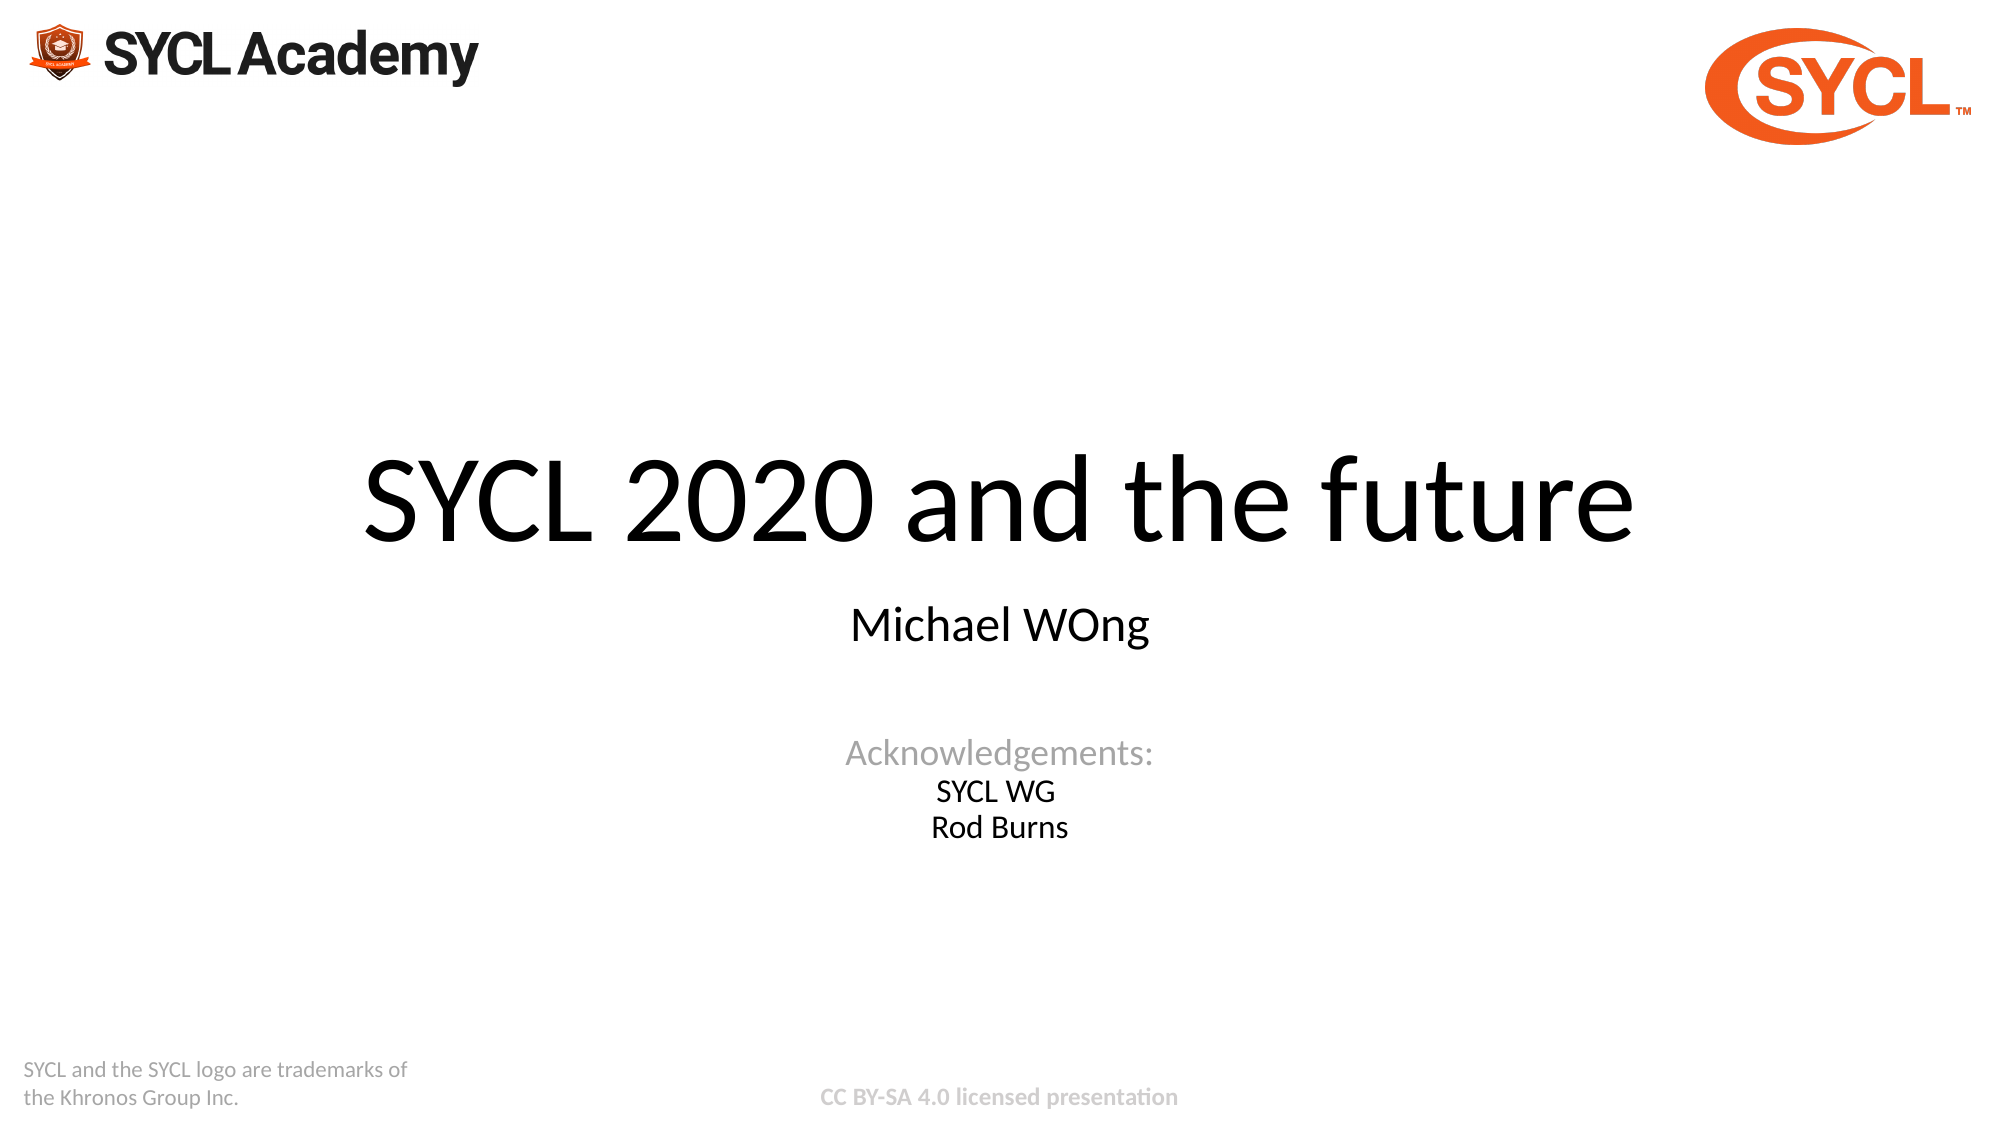

# SYCL 2020 and the future
Michael WOng
Acknowledgements:
SYCL WG
Rod Burns